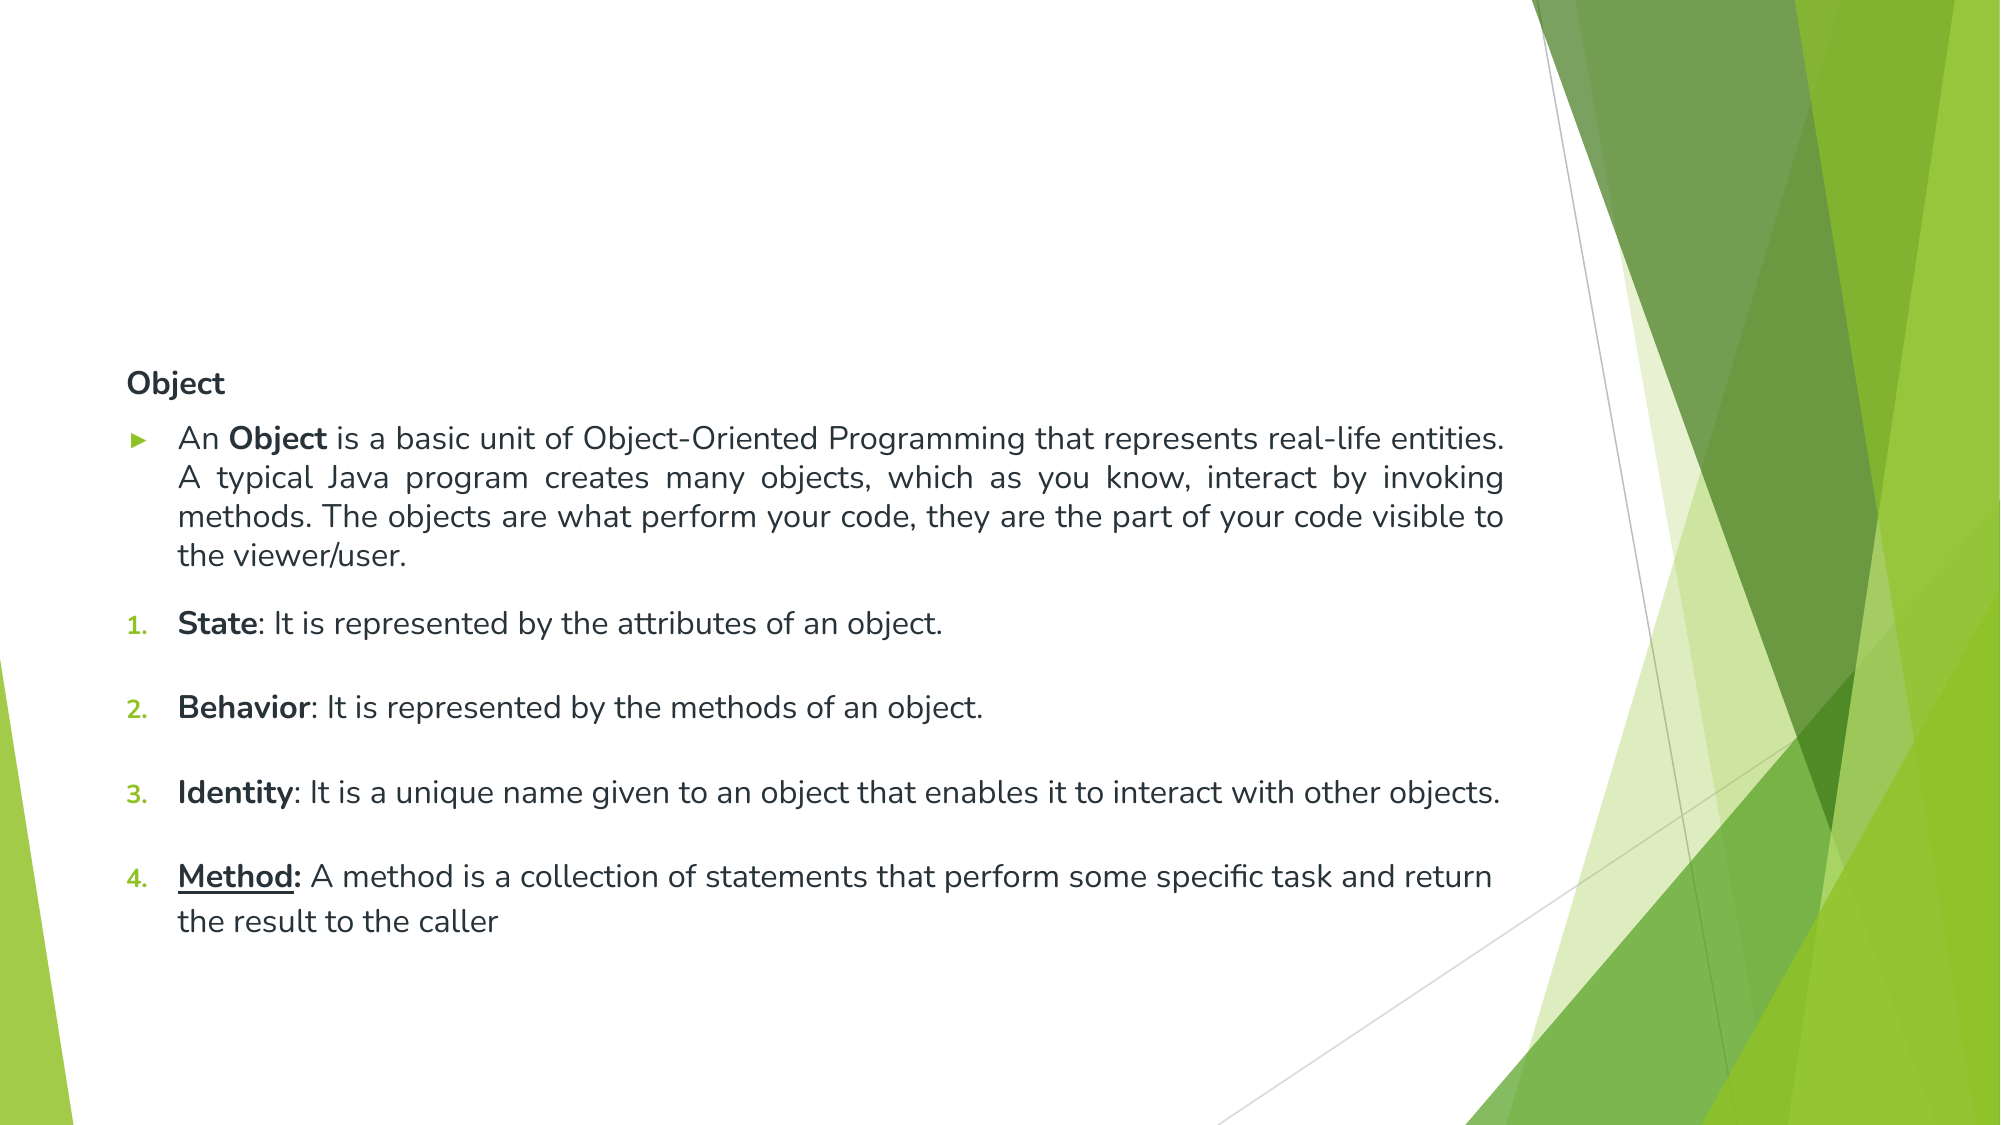

#
Object
An Object is a basic unit of Object-Oriented Programming that represents real-life entities. A typical Java program creates many objects, which as you know, interact by invoking methods. The objects are what perform your code, they are the part of your code visible to the viewer/user.
State: It is represented by the attributes of an object.
Behavior: It is represented by the methods of an object.
Identity: It is a unique name given to an object that enables it to interact with other objects.
Method: A method is a collection of statements that perform some specific task and return the result to the caller